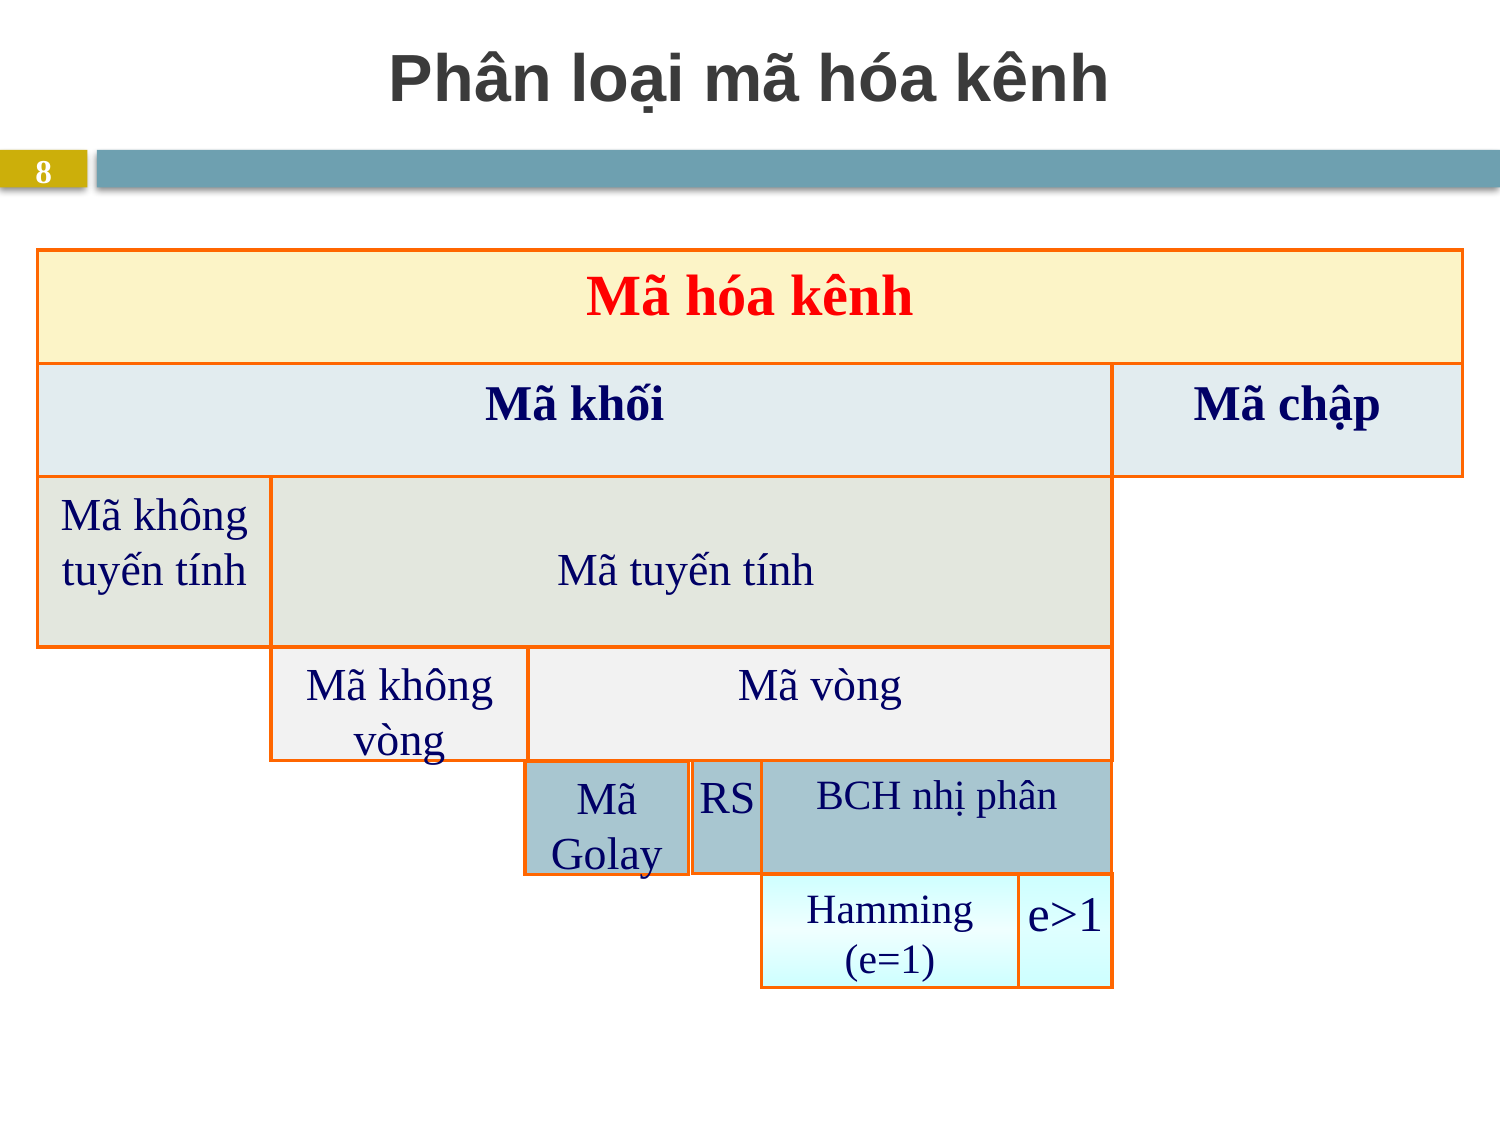

# Phân loại mã hóa kênh
8
Mã hóa kênh
Mã khối

Mã chập

Mã không tuyến tính

Mã tuyến tính

Mã không vòng
Mã vòng
RS
BCH nhị phân

Mã Golay

Hamming (e=1)
e>1